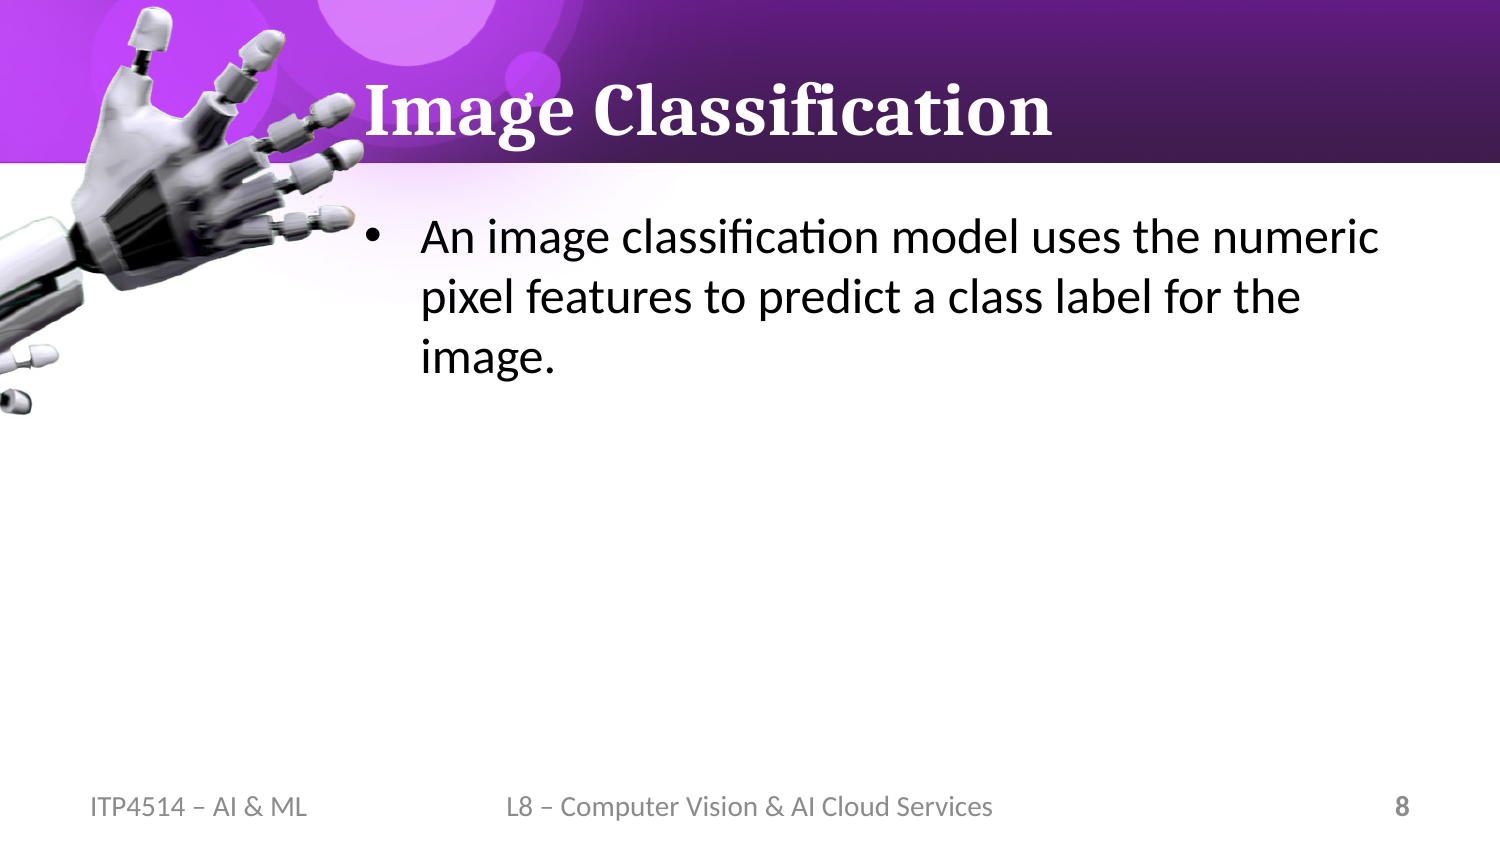

# Image Classification
An image classification model uses the numeric pixel features to predict a class label for the image.

ITP4514 – AI & ML
L8 – Computer Vision & AI Cloud Services
8